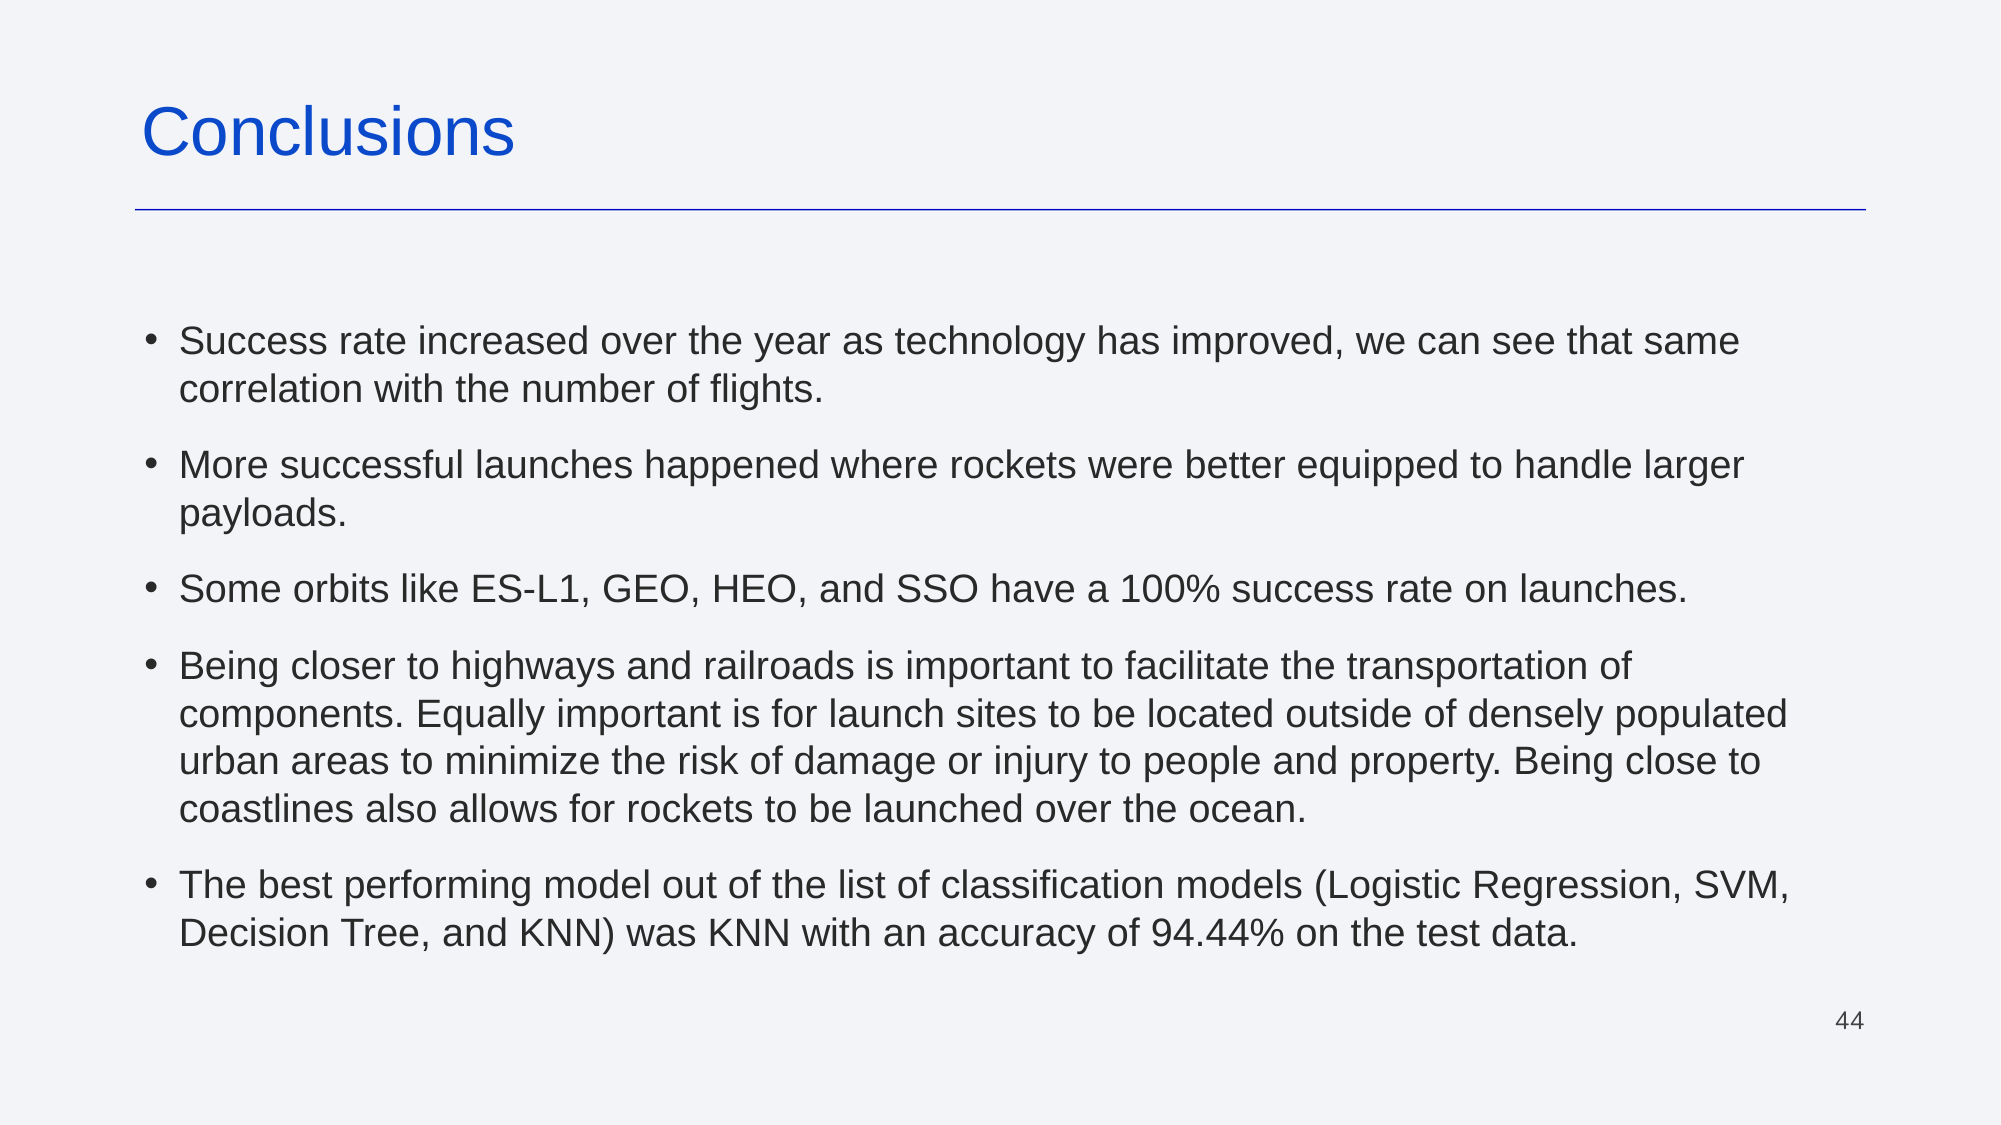

Conclusions
Success rate increased over the year as technology has improved, we can see that same correlation with the number of flights.
More successful launches happened where rockets were better equipped to handle larger payloads.
Some orbits like ES-L1, GEO, HEO, and SSO have a 100% success rate on launches.
Being closer to highways and railroads is important to facilitate the transportation of components. Equally important is for launch sites to be located outside of densely populated urban areas to minimize the risk of damage or injury to people and property. Being close to coastlines also allows for rockets to be launched over the ocean.
The best performing model out of the list of classification models (Logistic Regression, SVM, Decision Tree, and KNN) was KNN with an accuracy of 94.44% on the test data.
44